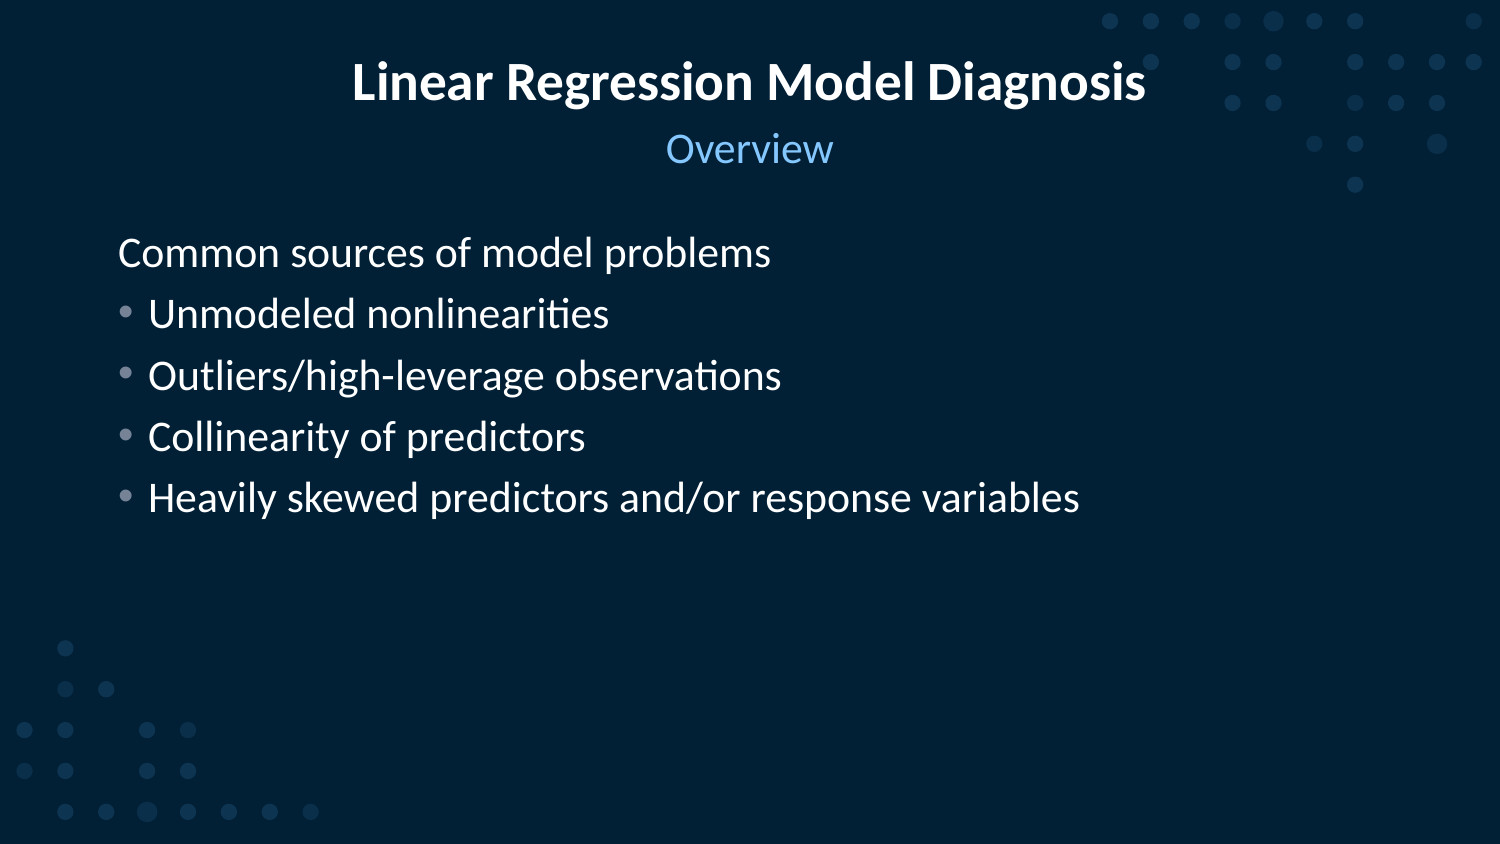

# Linear Regression Model Diagnosis
Overview
Common sources of model problems
Unmodeled nonlinearities
Outliers/high-leverage observations
Collinearity of predictors
Heavily skewed predictors and/or response variables